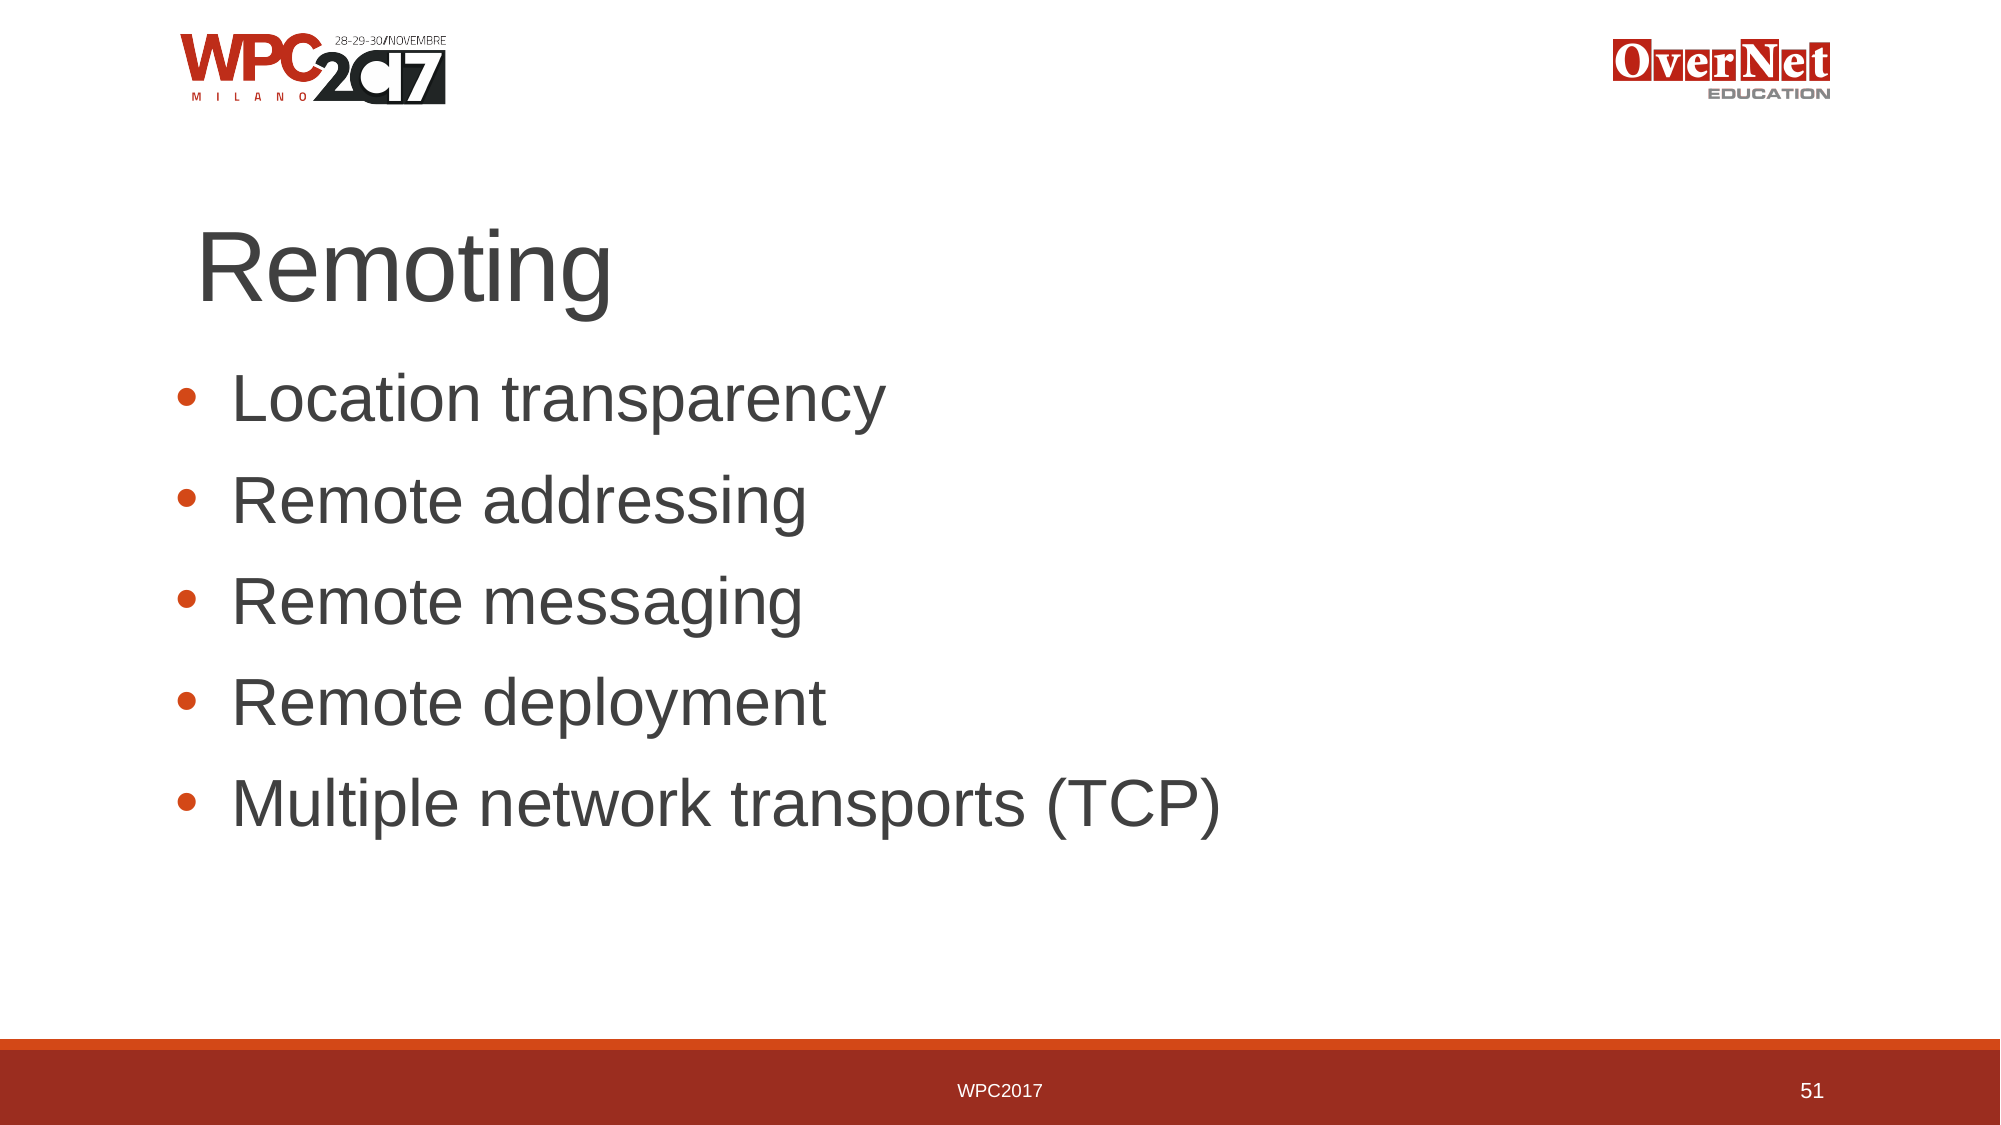

# Remoting
Location transparency
Remote addressing
Remote messaging
Remote deployment
Multiple network transports (TCP)
WPC2017
51